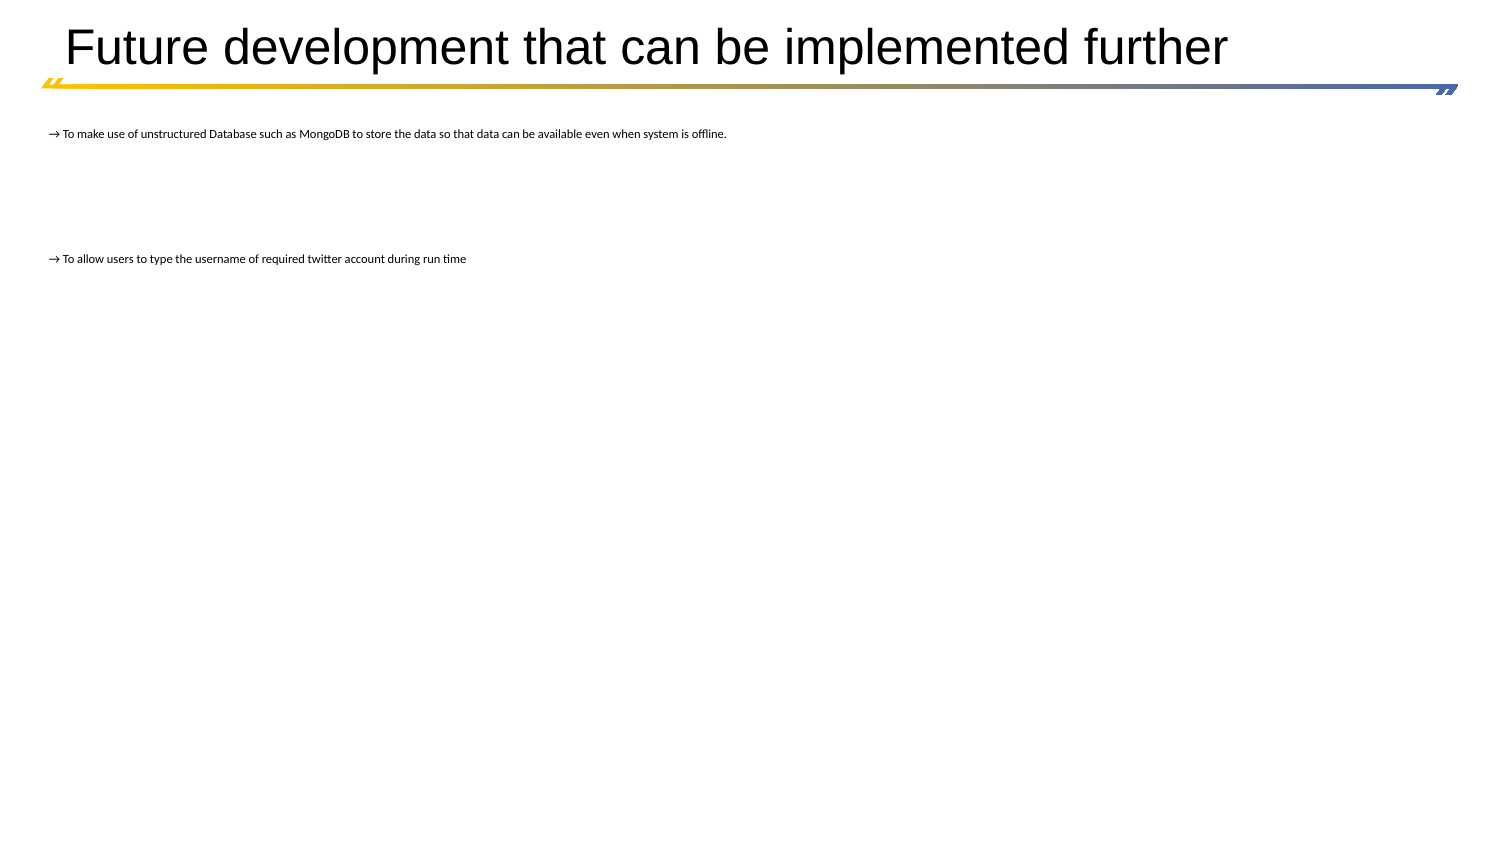

Future development that can be implemented further

→ To make use of unstructured Database such as MongoDB to store the data so that data can be available even when system is offline.

→ To allow users to type the username of required twitter account during run time